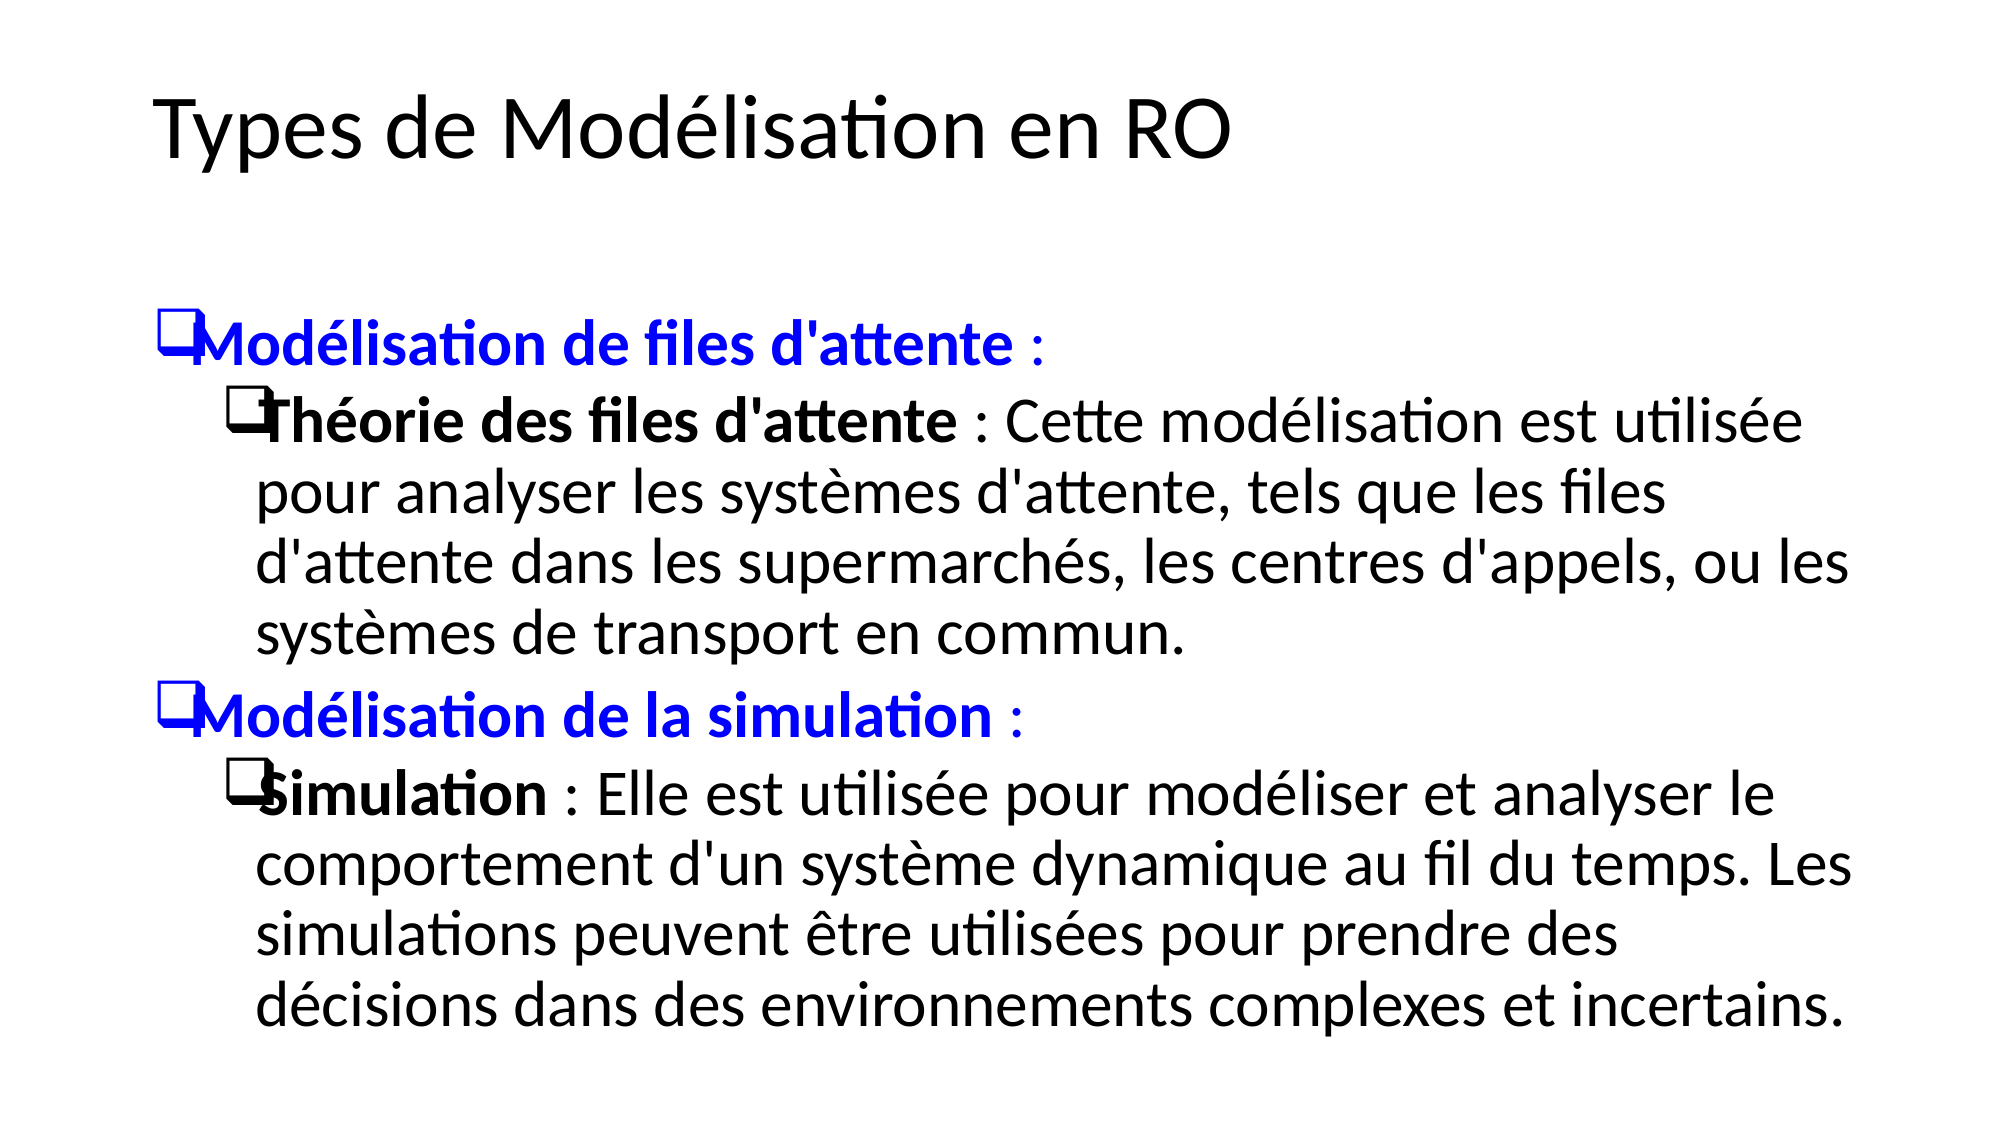

# Types de Modélisation en RO

Modélisation de files d'attente :
Théorie des files d'attente : Cette modélisation est utilisée pour analyser les systèmes d'attente, tels que les files d'attente dans les supermarchés, les centres d'appels, ou les systèmes de transport en commun.
Modélisation de la simulation :
Simulation : Elle est utilisée pour modéliser et analyser le comportement d'un système dynamique au fil du temps. Les simulations peuvent être utilisées pour prendre des décisions dans des environnements complexes et incertains.